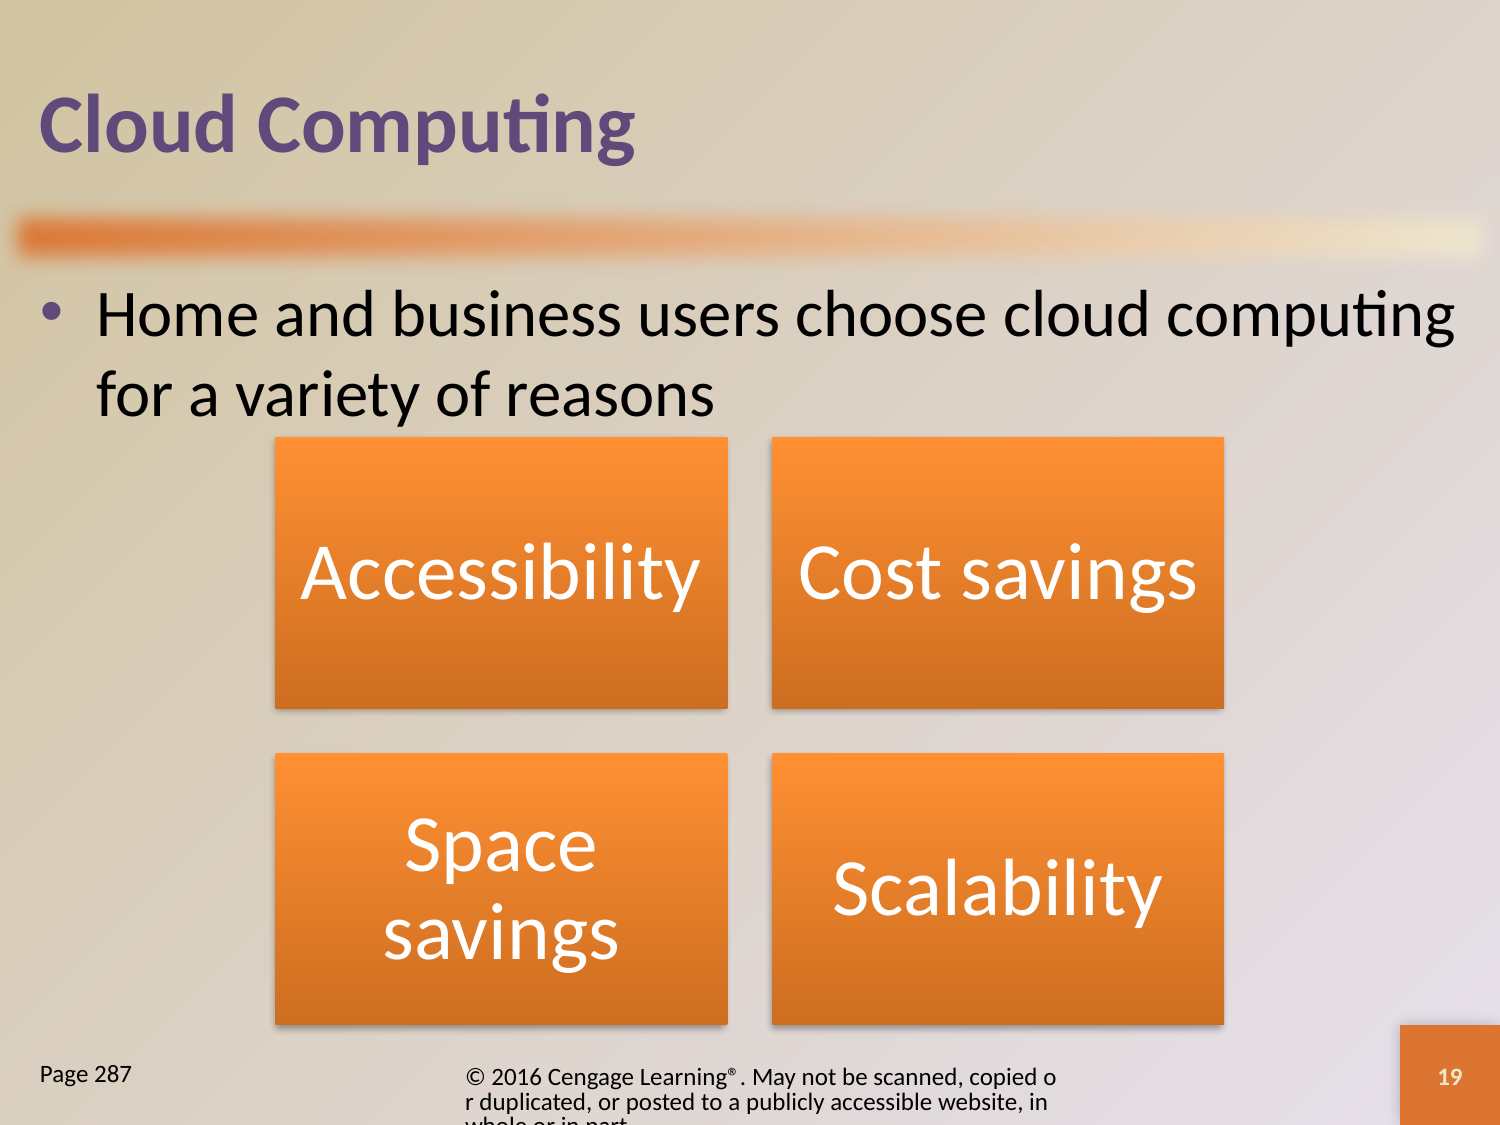

# Cloud Computing
Home and business users choose cloud computing for a variety of reasons
Accessibility
Cost savings
Space savings
Scalability
19
© 2016 Cengage Learning®. May not be scanned, copied or duplicated, or posted to a publicly accessible website, in whole or in part.
Page 287